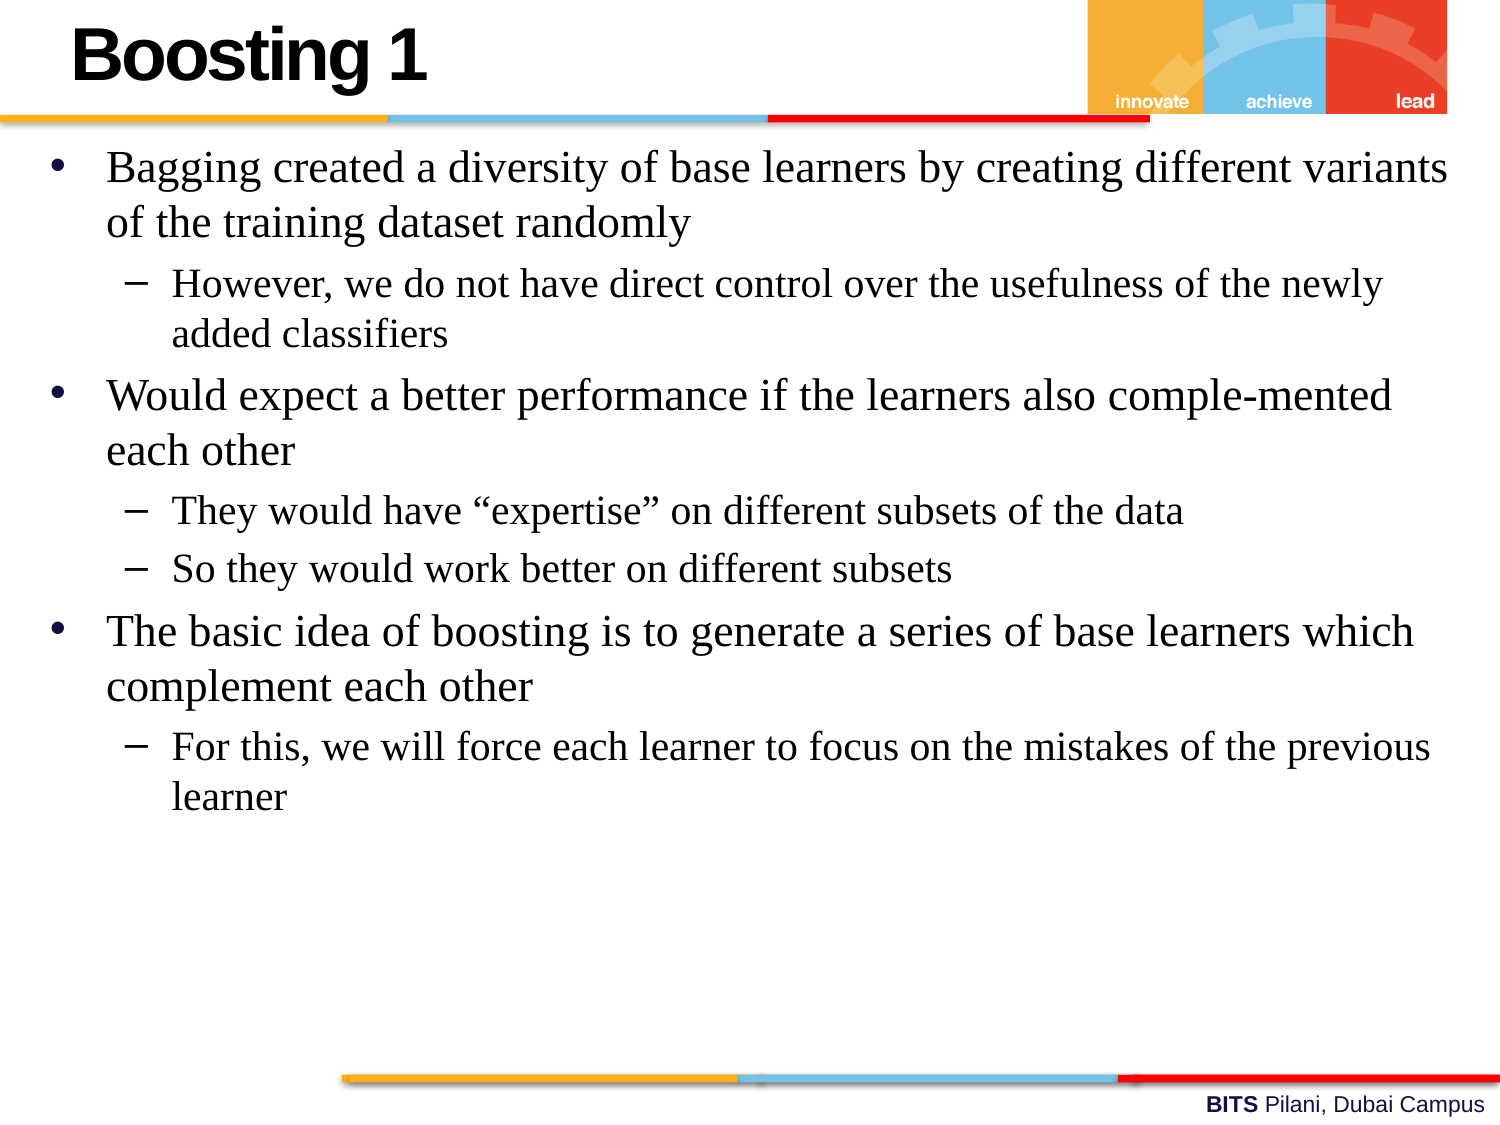

Boosting 1
Bagging created a diversity of base learners by creating different variants of the training dataset randomly
However, we do not have direct control over the usefulness of the newly added classifiers
Would expect a better performance if the learners also comple-mented each other
They would have “expertise” on different subsets of the data
So they would work better on different subsets
The basic idea of boosting is to generate a series of base learners which complement each other
For this, we will force each learner to focus on the mistakes of the previous learner